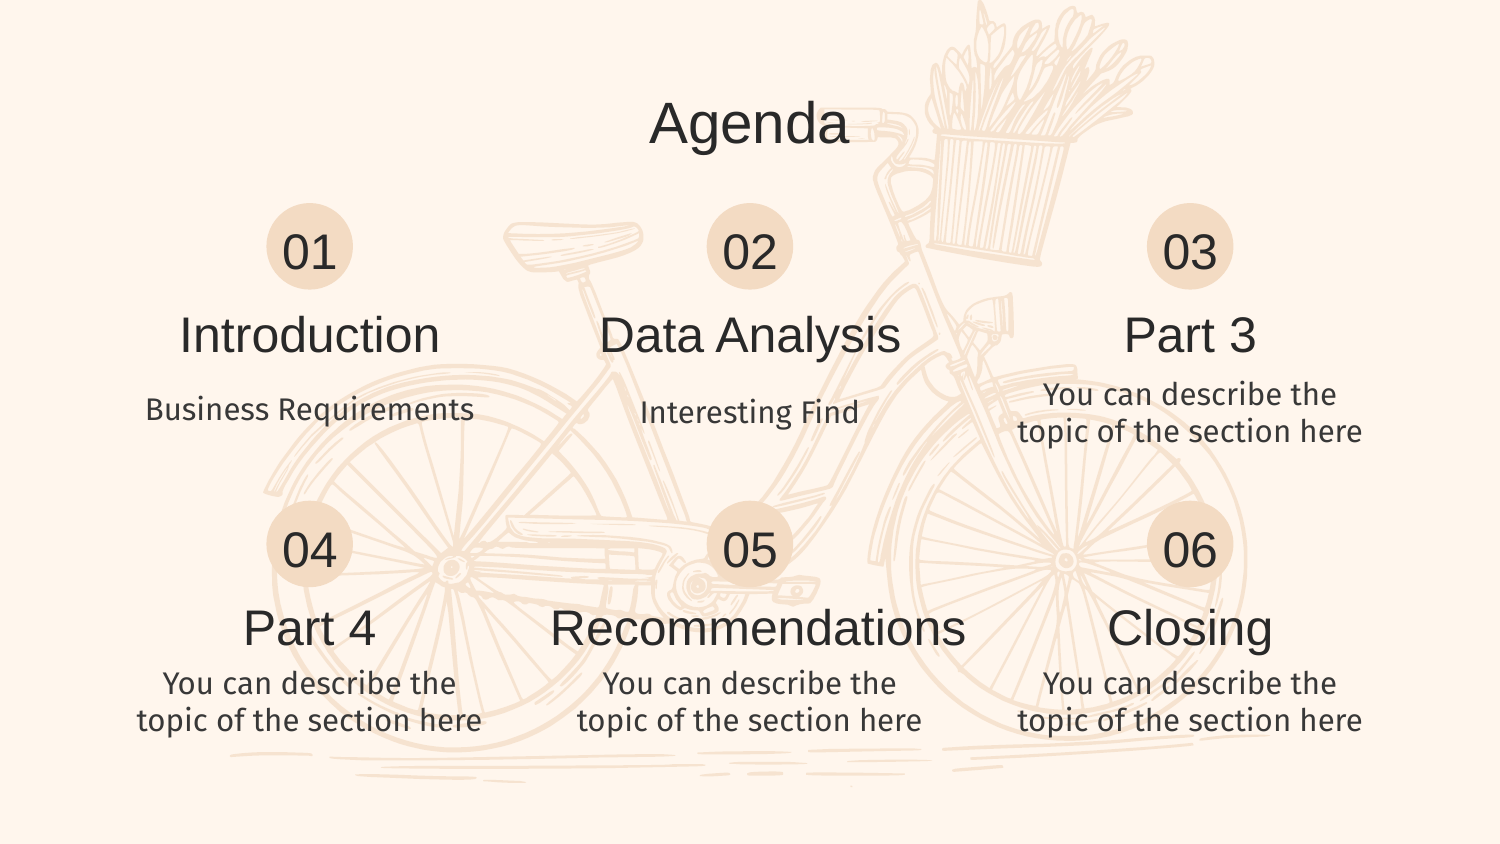

Agenda

01
02
03
# Introduction
Part 3
Data Analysis
Business Requirements
Interesting Find
You can describe the topic of the section here

04
05
06
Part 4
Recommendations
Closing
You can describe the topic of the section here
You can describe the topic of the section here
You can describe the topic of the section here